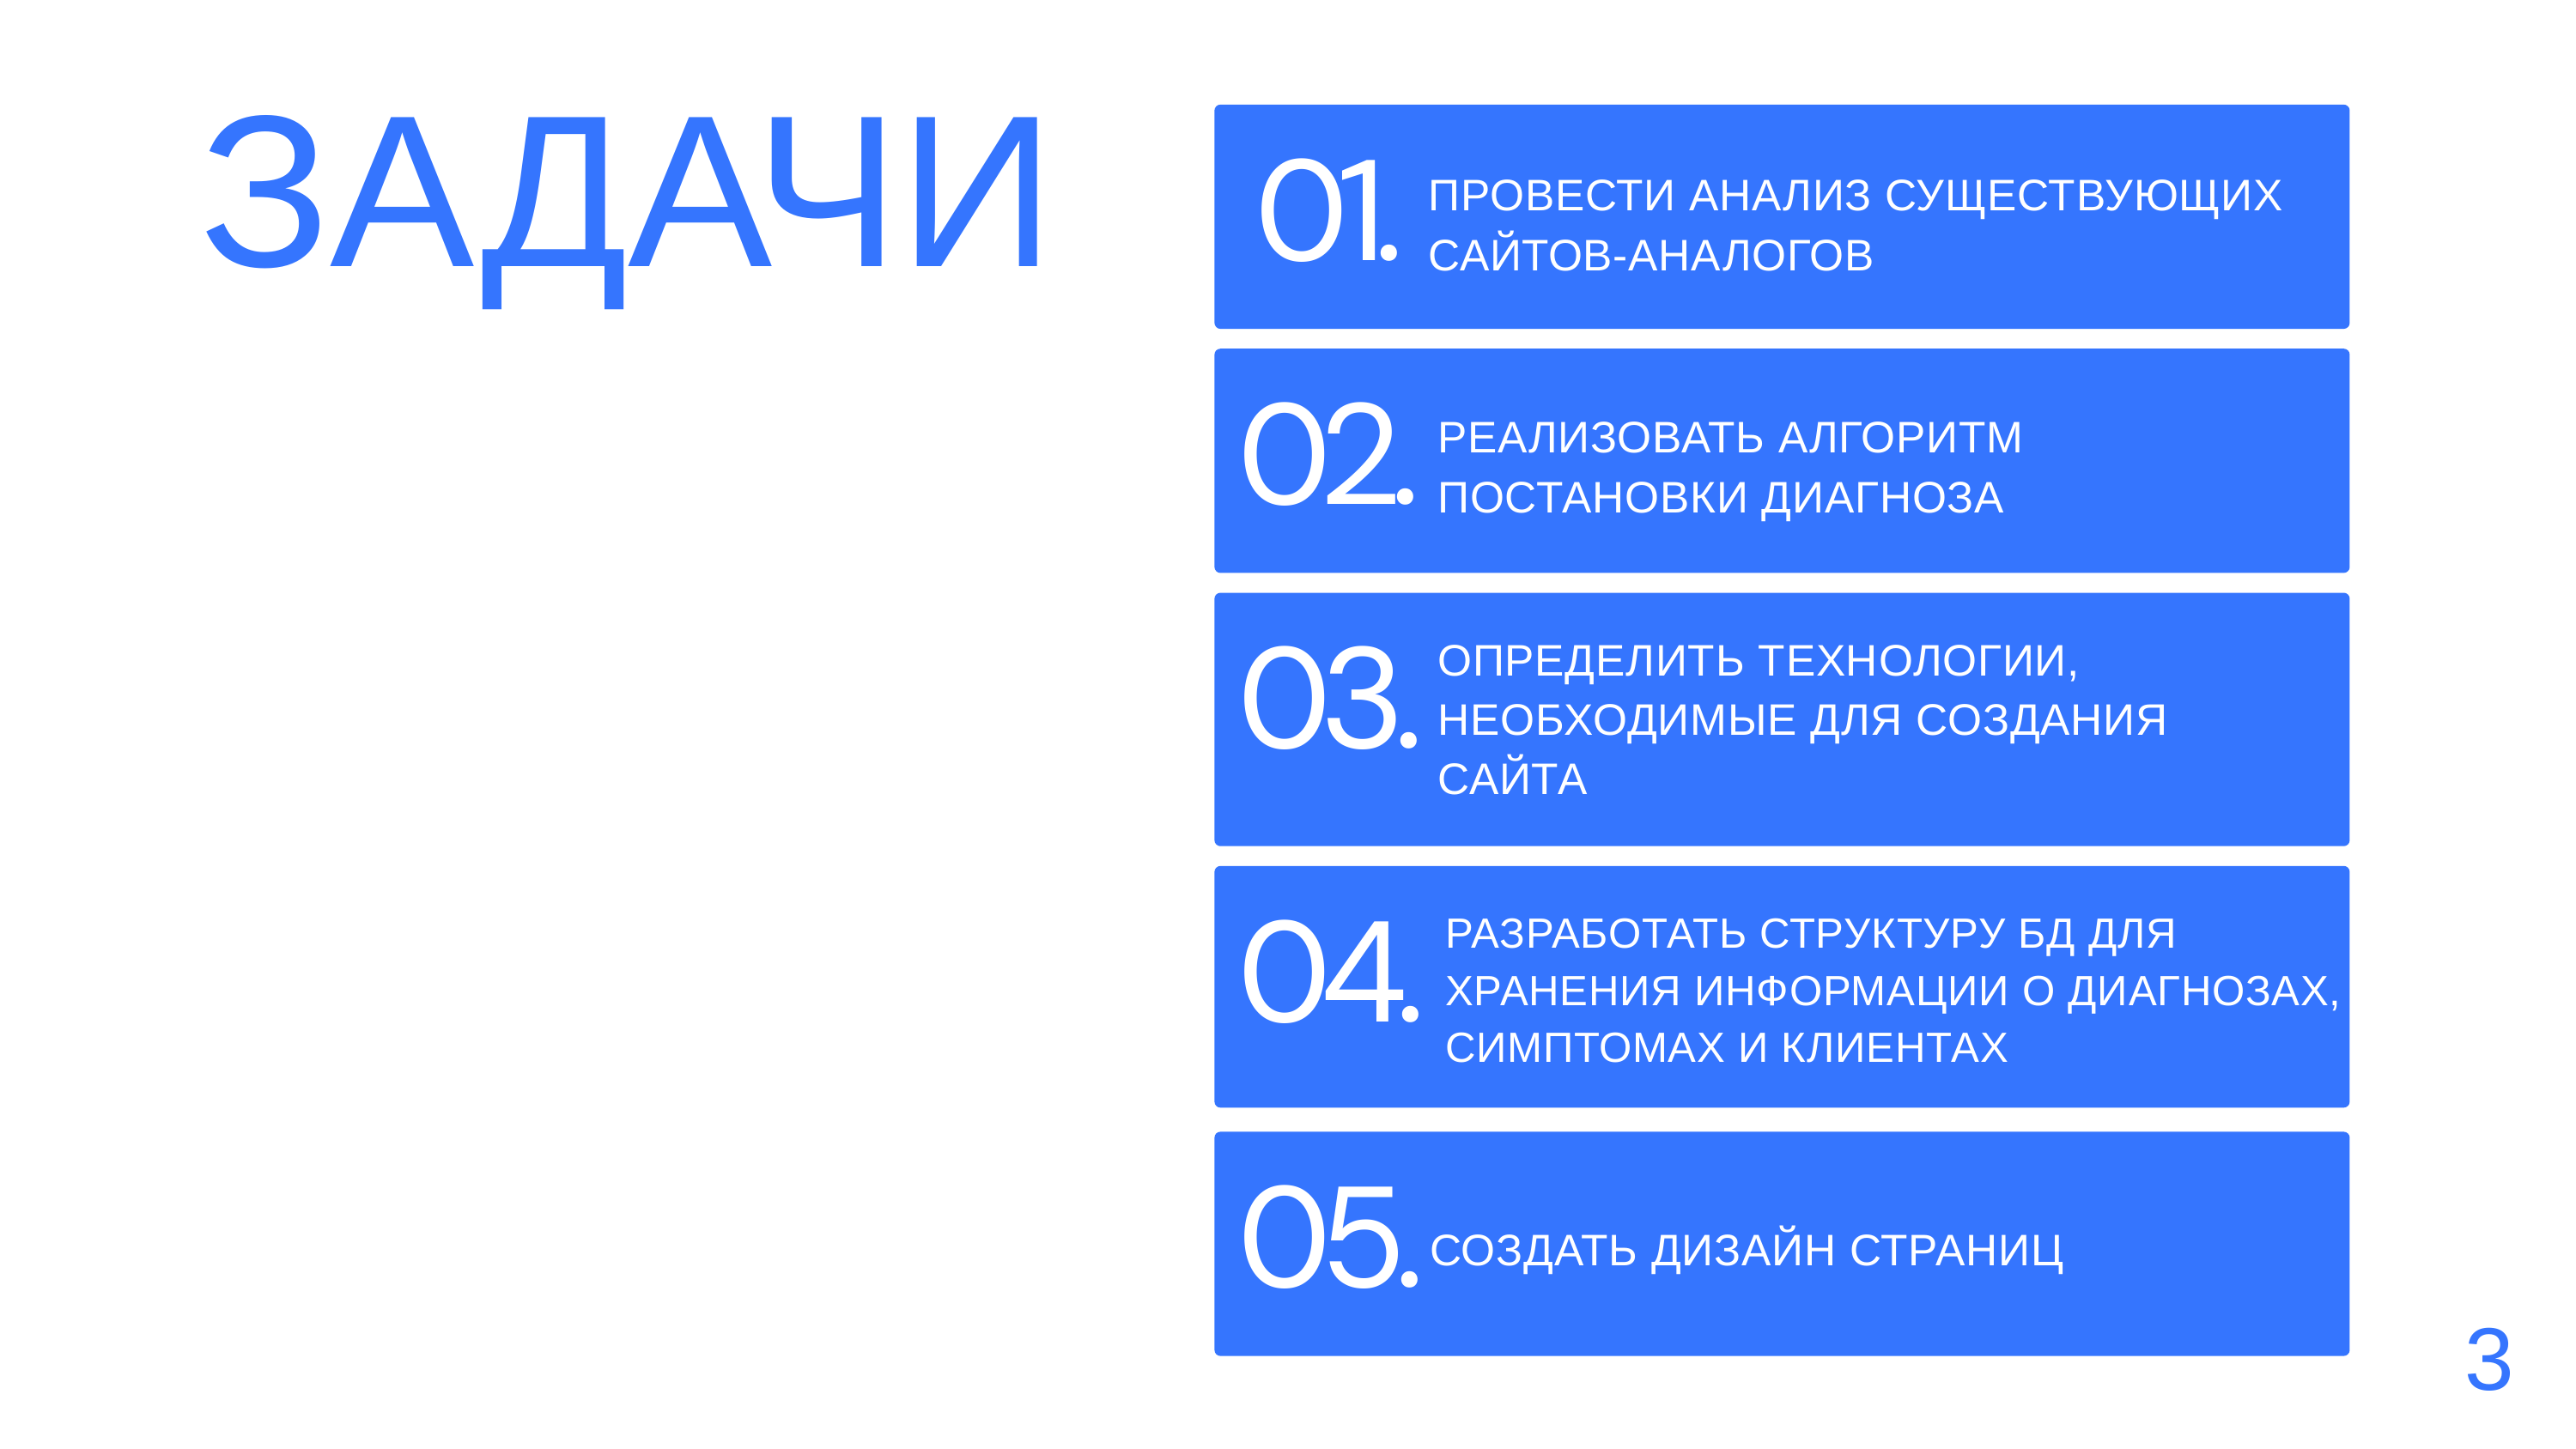

01.
ПРОВЕСТИ АНАЛИЗ СУЩЕСТВУЮЩИХ САЙТОВ-АНАЛОГОВ
ЗАДАЧИ

02.
РЕАЛИЗОВАТЬ АЛГОРИТМ ПОСТАНОВКИ ДИАГНОЗА

ОПРЕДЕЛИТЬ ТЕХНОЛОГИИ, НЕОБХОДИМЫЕ ДЛЯ СОЗДАНИЯ САЙТА
03.

РАЗРАБОТАТЬ СТРУКТУРУ БД ДЛЯ ХРАНЕНИЯ ИНФОРМАЦИИ О ДИАГНОЗАХ, СИМПТОМАХ И КЛИЕНТАХ
04.

05.
СОЗДАТЬ ДИЗАЙН СТРАНИЦ
3